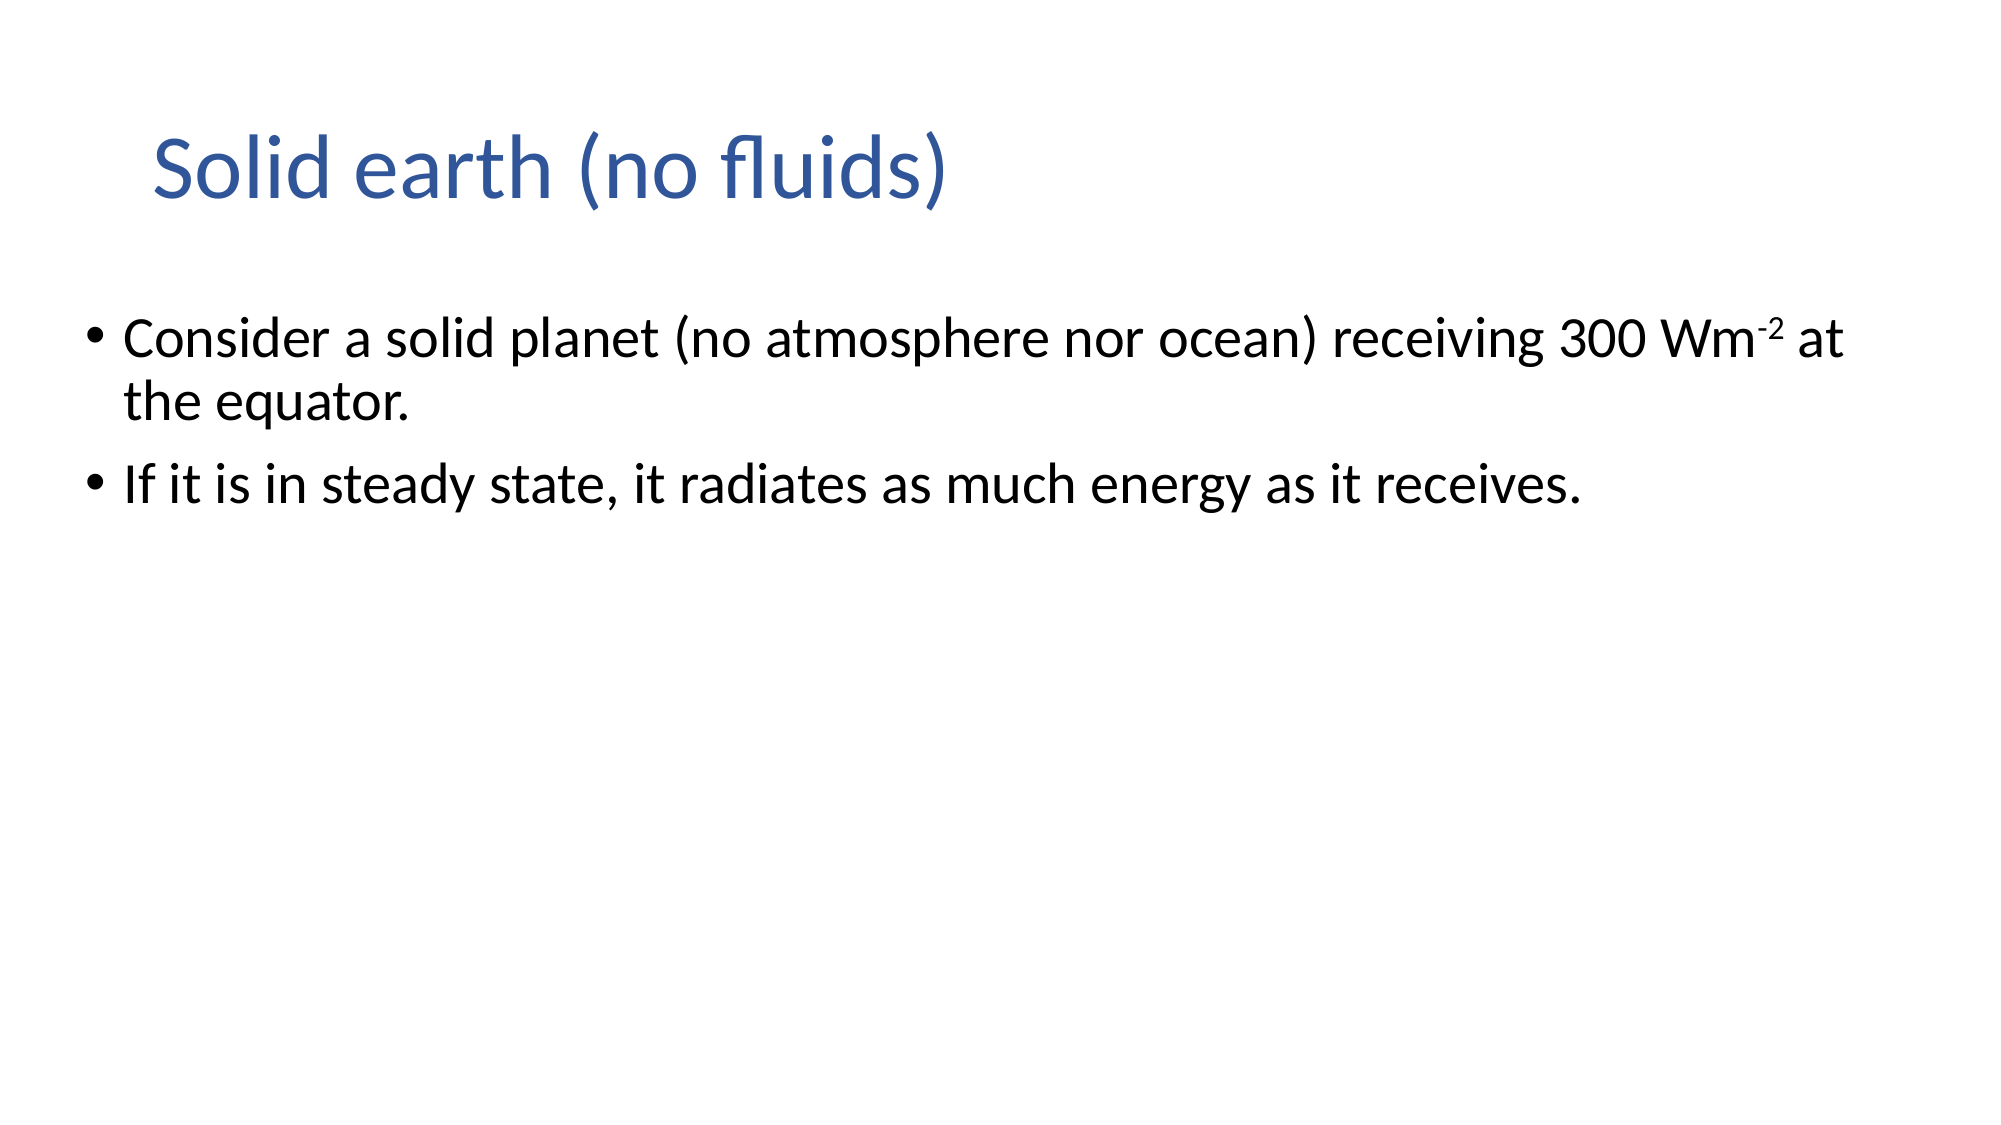

# Solid earth (no fluids)
Consider a solid planet (no atmosphere nor ocean) receiving 300 Wm-2 at the equator.
If it is in steady state, it radiates as much energy as it receives.